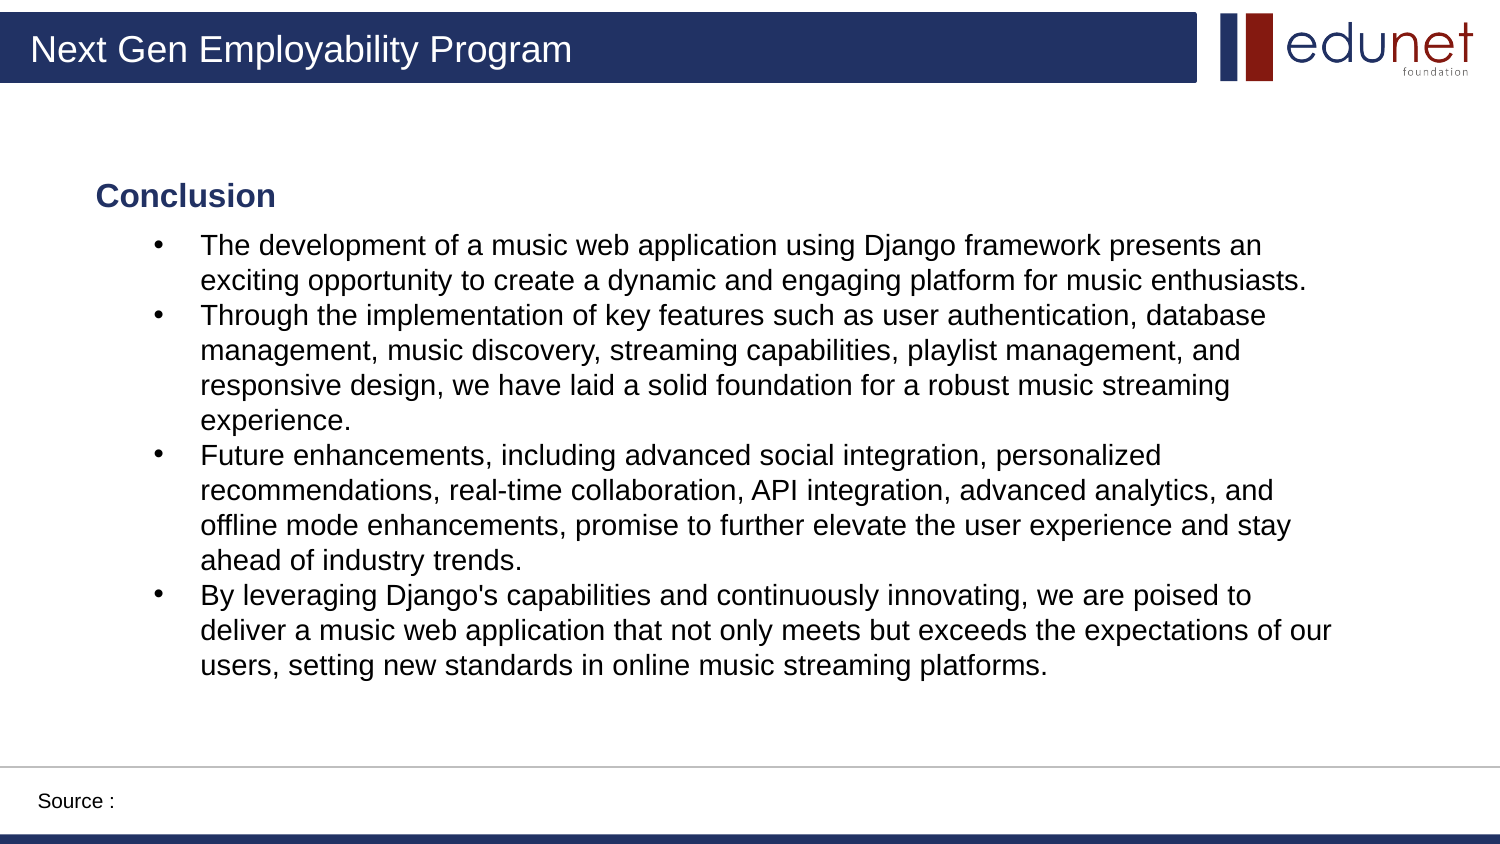

Conclusion
The development of a music web application using Django framework presents an exciting opportunity to create a dynamic and engaging platform for music enthusiasts.
Through the implementation of key features such as user authentication, database management, music discovery, streaming capabilities, playlist management, and responsive design, we have laid a solid foundation for a robust music streaming experience.
Future enhancements, including advanced social integration, personalized recommendations, real-time collaboration, API integration, advanced analytics, and offline mode enhancements, promise to further elevate the user experience and stay ahead of industry trends.
By leveraging Django's capabilities and continuously innovating, we are poised to deliver a music web application that not only meets but exceeds the expectations of our users, setting new standards in online music streaming platforms.

Source :